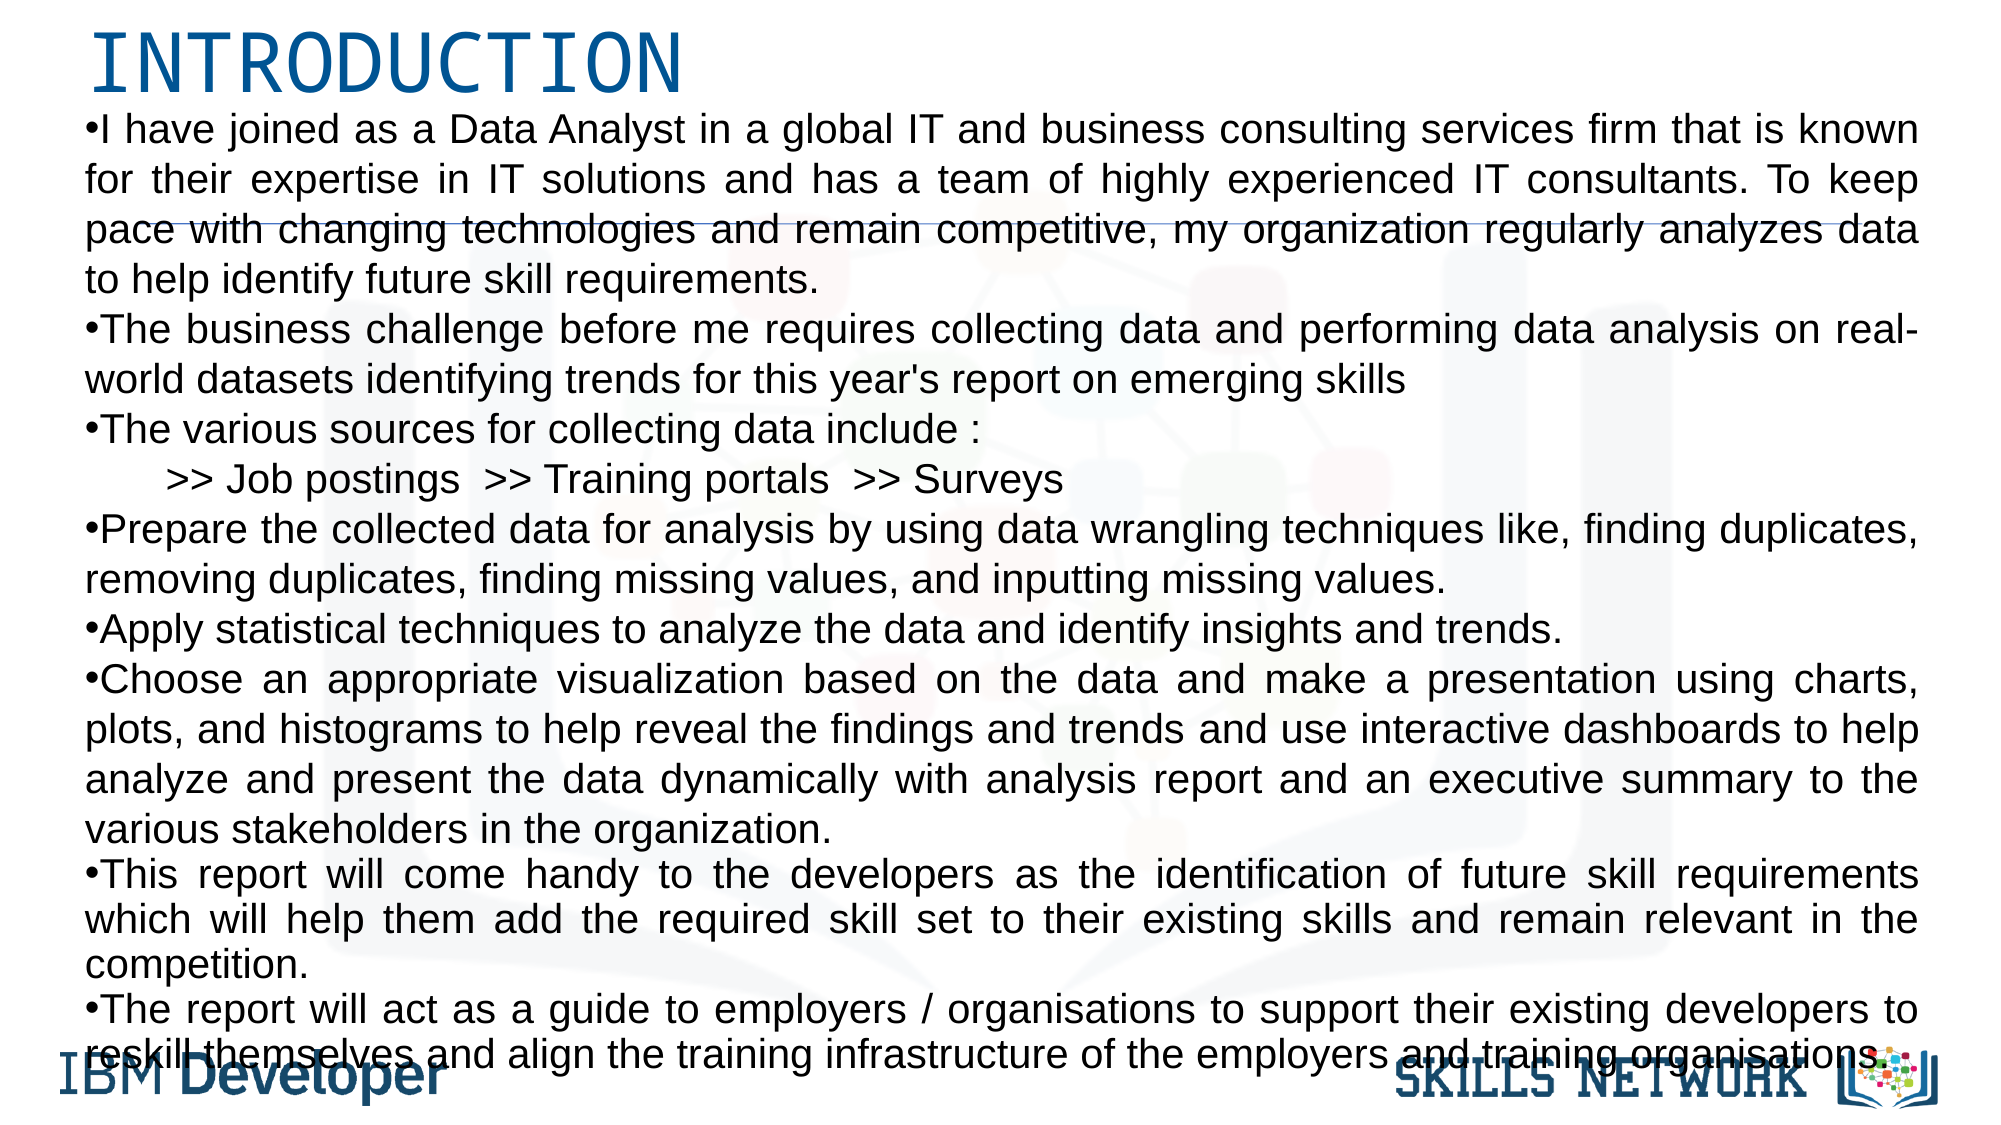

# INTRODUCTION
I have joined as a Data Analyst in a global IT and business consulting services firm that is known for their expertise in IT solutions and has a team of highly experienced IT consultants. To keep pace with changing technologies and remain competitive, my organization regularly analyzes data to help identify future skill requirements.
The business challenge before me requires collecting data and performing data analysis on real-world datasets identifying trends for this year's report on emerging skills
The various sources for collecting data include :
>> Job postings  >> Training portals  >> Surveys
Prepare the collected data for analysis by using data wrangling techniques like, finding duplicates, removing duplicates, finding missing values, and inputting missing values.
Apply statistical techniques to analyze the data and identify insights and trends.
Choose an appropriate visualization based on the data and make a presentation using charts, plots, and histograms to help reveal the findings and trends and use interactive dashboards to help analyze and present the data dynamically with analysis report and an executive summary to the various stakeholders in the organization.
This report will come handy to the developers as the identification of future skill requirements which will help them add the required skill set to their existing skills and remain relevant in the competition.
The report will act as a guide to employers / organisations to support their existing developers to reskill themselves and align the training infrastructure of the employers and training organisations.